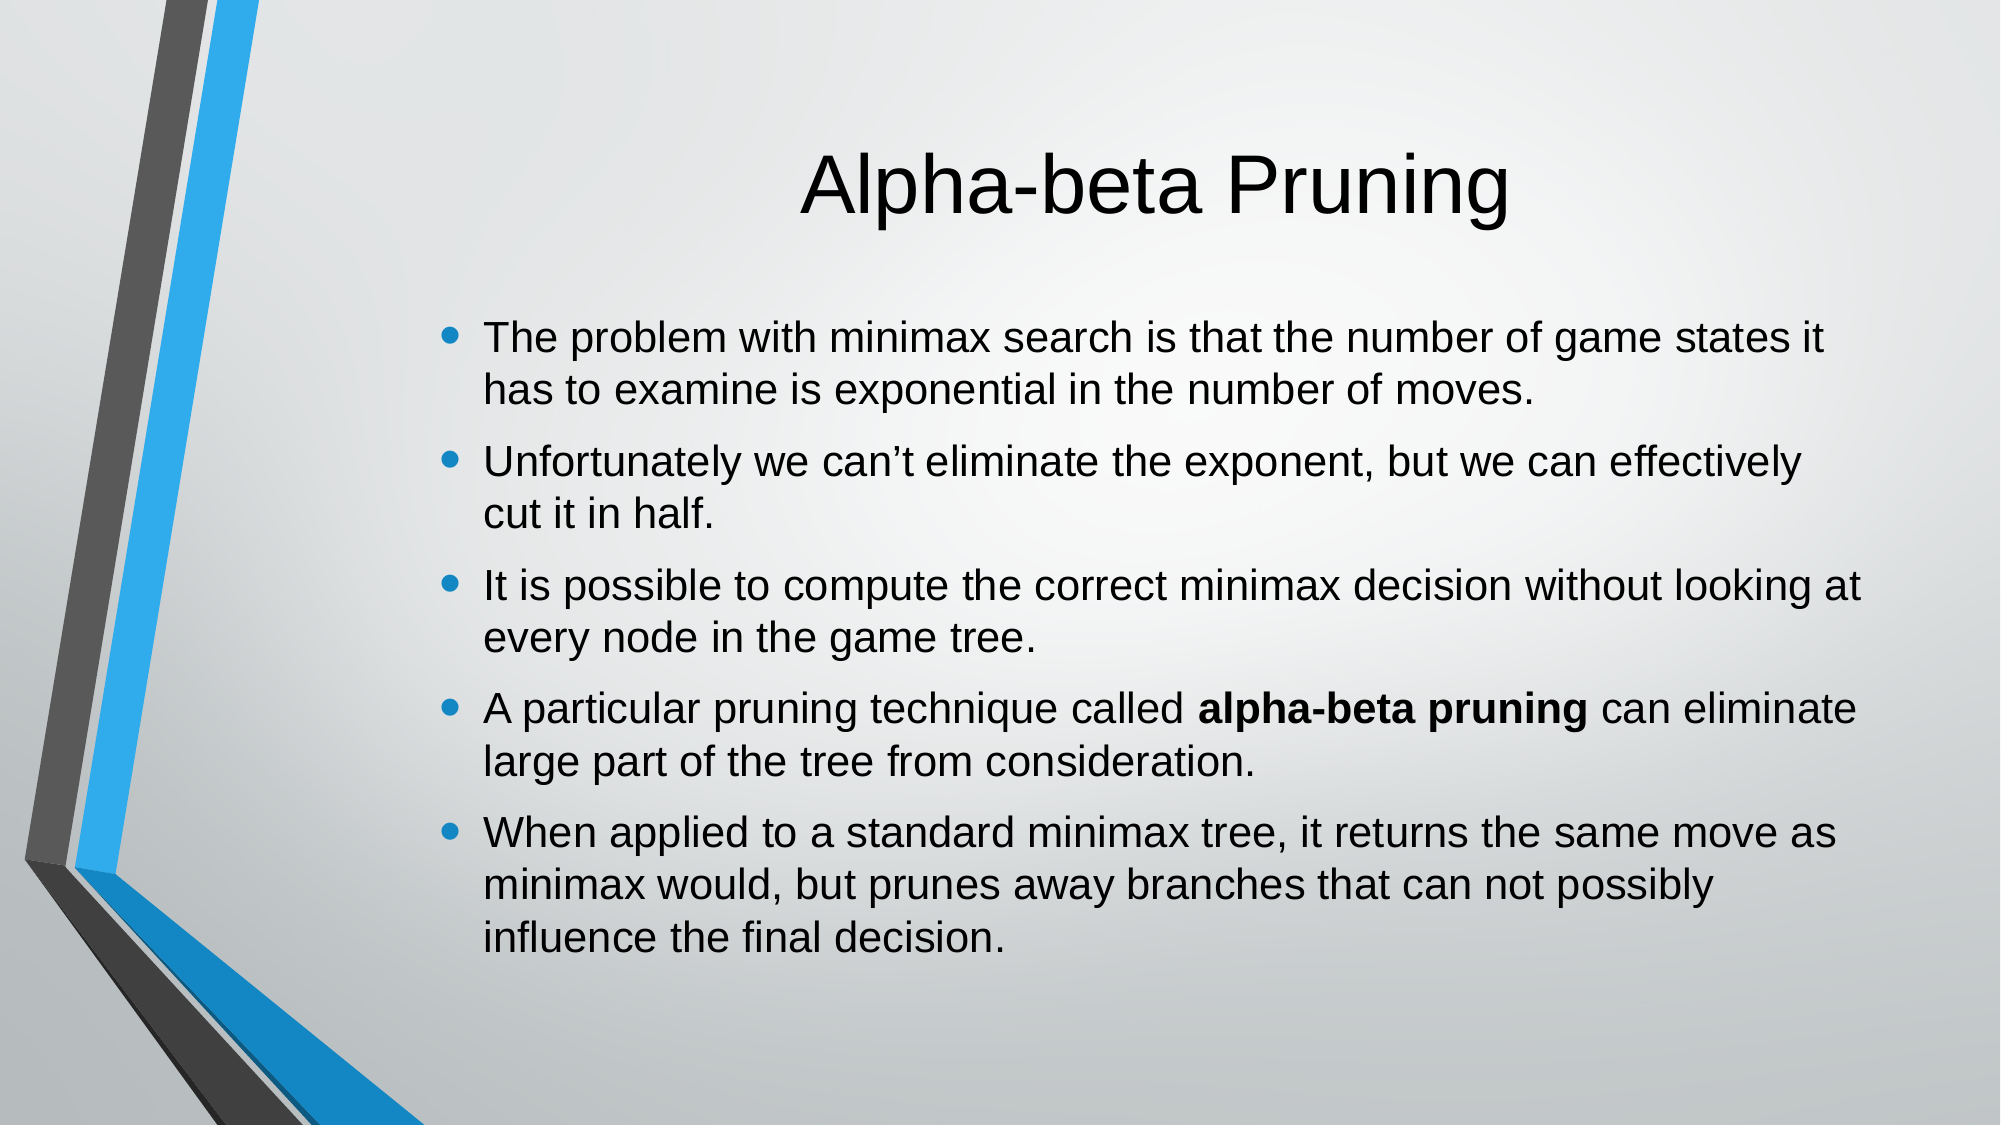

# Alpha-beta Pruning
The problem with minimax search is that the number of game states it has to examine is exponential in the number of moves.
Unfortunately we can’t eliminate the exponent, but we can effectively cut it in half.
It is possible to compute the correct minimax decision without looking at every node in the game tree.
A particular pruning technique called alpha-beta pruning can eliminate large part of the tree from consideration.
When applied to a standard minimax tree, it returns the same move as minimax would, but prunes away branches that can not possibly influence the final decision.